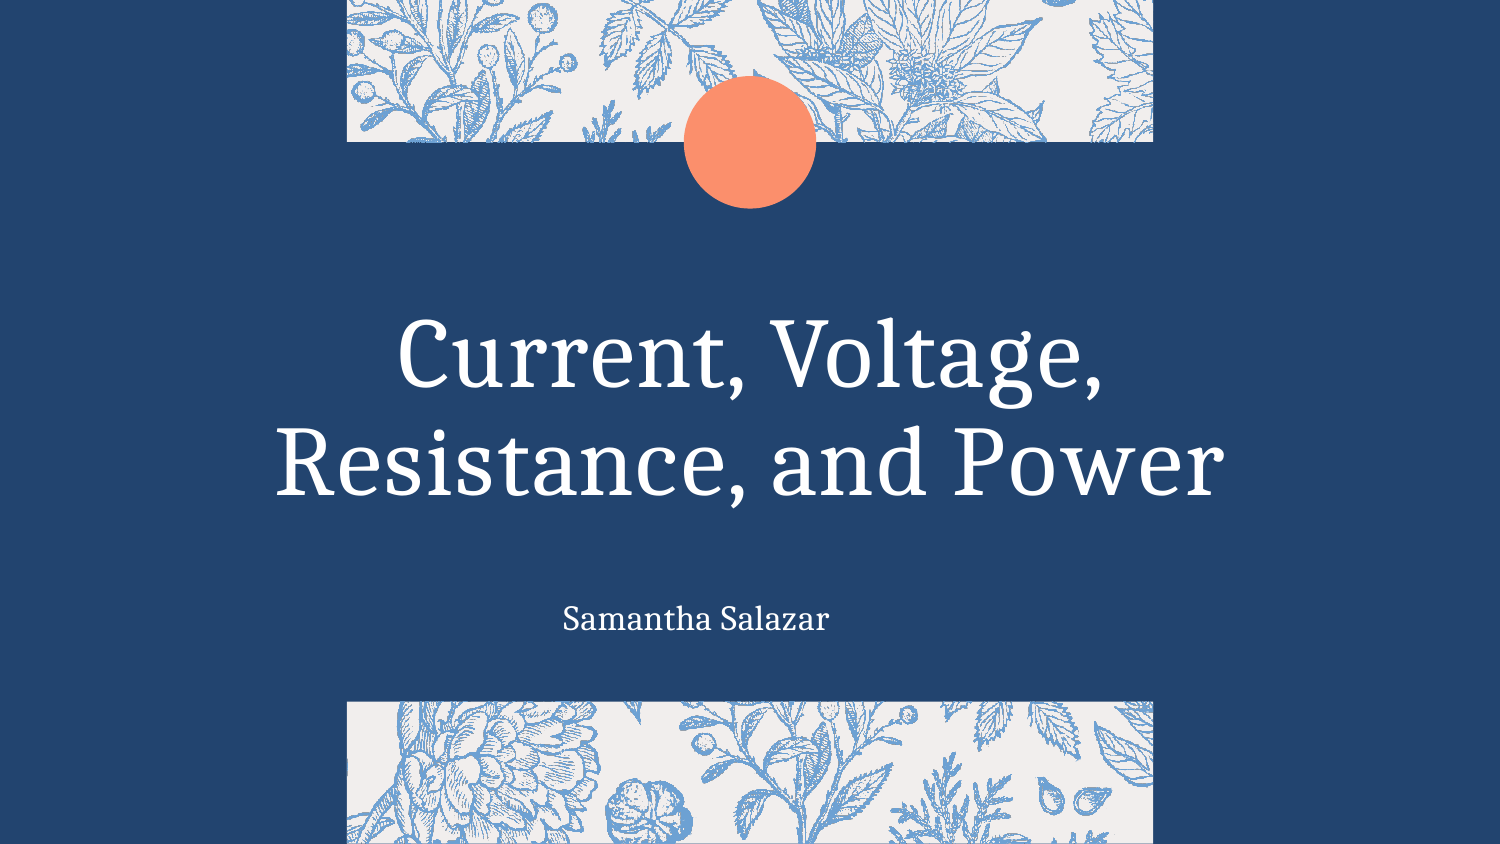

# Current, Voltage, Resistance, and Power
Samantha Salazar